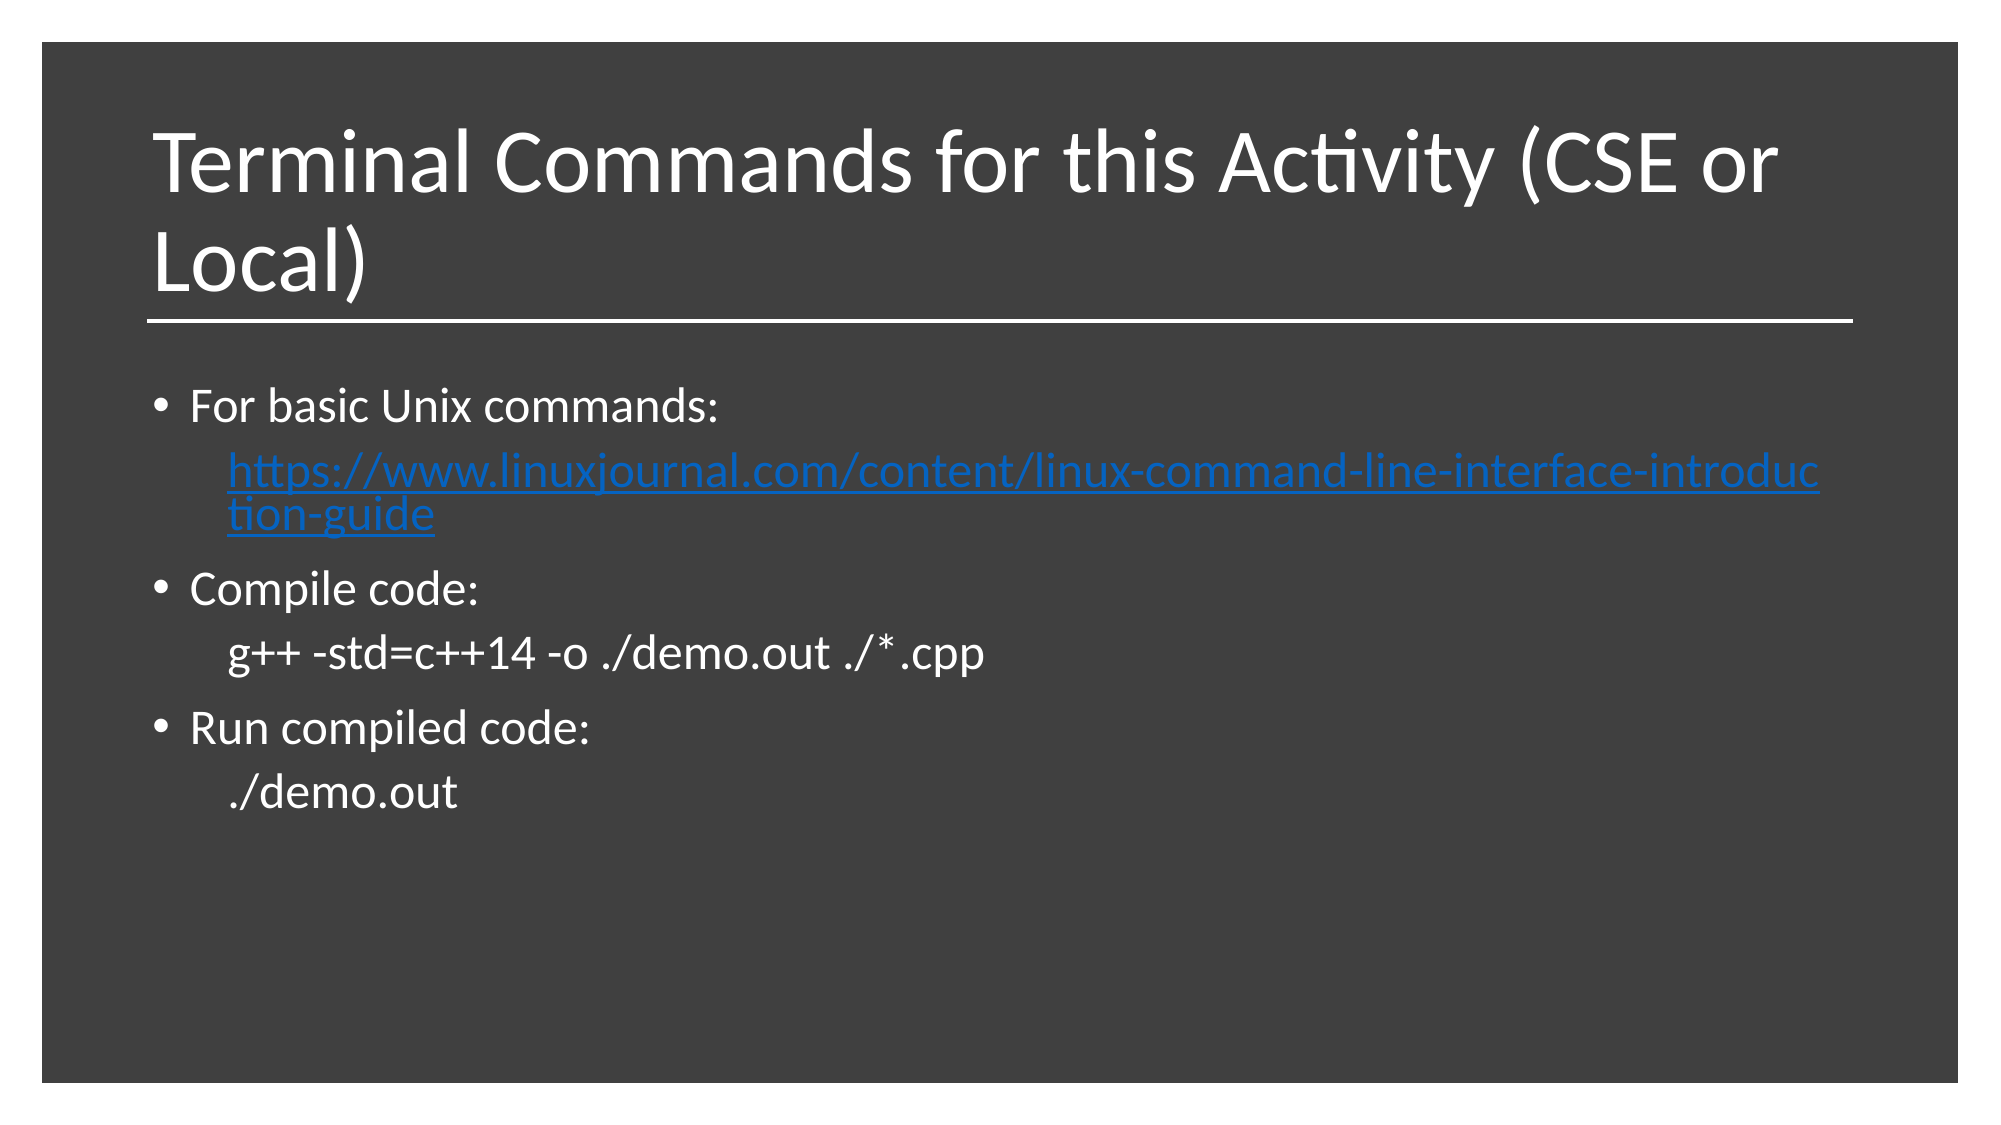

# Terminal Commands for this Activity (CSE or Local)
For basic Unix commands:
https://www.linuxjournal.com/content/linux-command-line-interface-introduction-guide
Compile code:
g++ -std=c++14 -o ./demo.out ./*.cpp
Run compiled code:
./demo.out